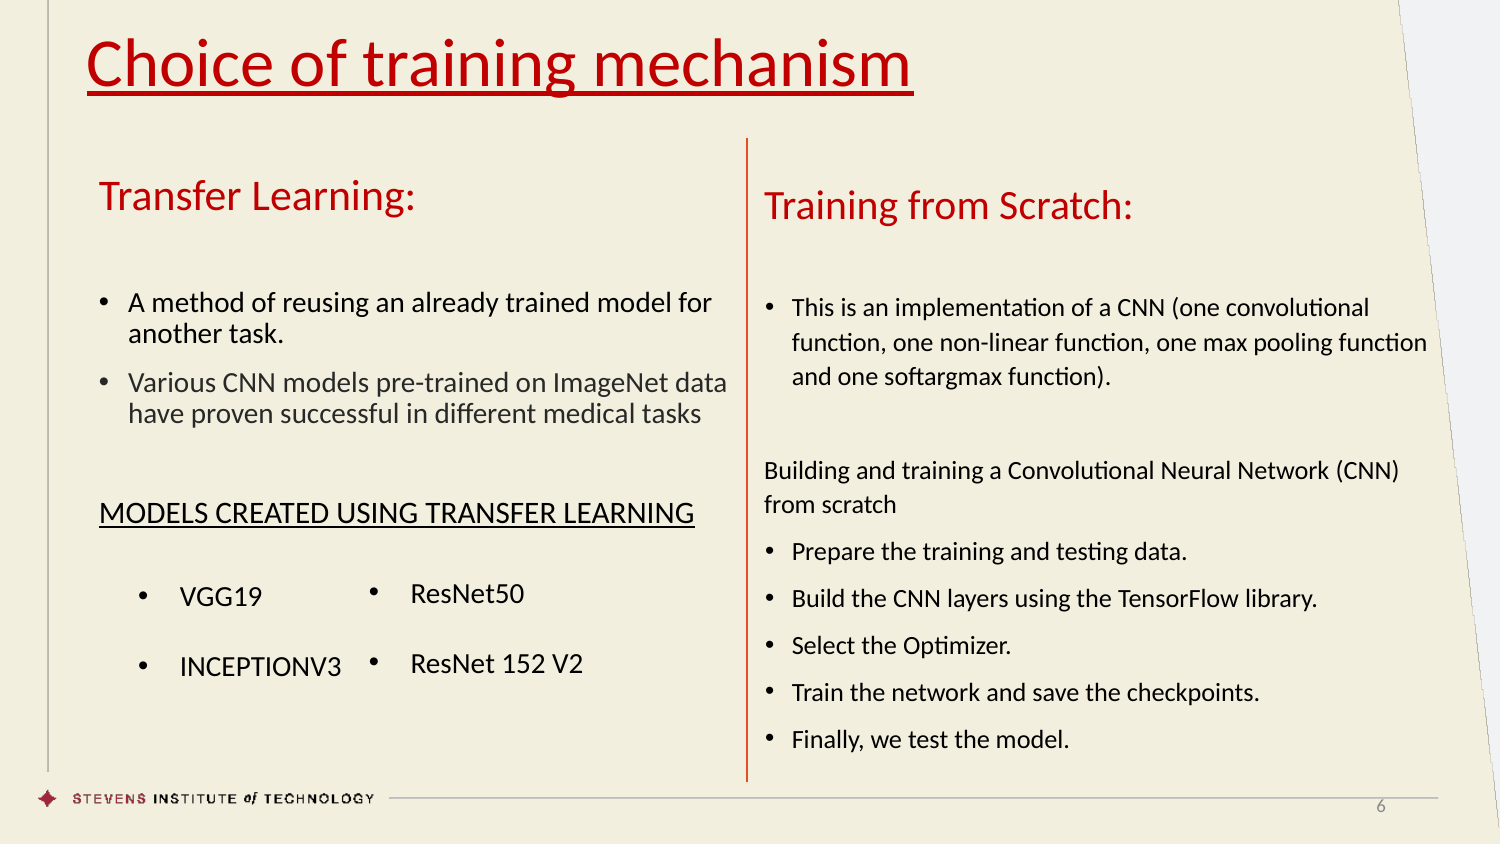

# Choice of training mechanism
Transfer Learning:

A method of reusing an already trained model for another task.
Various CNN models pre-trained on ImageNet data have proven successful in different medical tasks

MODELS CREATED USING TRANSFER LEARNING
Training from Scratch:

This is an implementation of a CNN (one convolutional function, one non-linear function, one max pooling function and one softargmax function).

Building and training a Convolutional Neural Network (CNN) from scratch
Prepare the training and testing data.
Build the CNN layers using the TensorFlow library.
Select the Optimizer.
Train the network and save the checkpoints.
Finally, we test the model.

ResNet50

ResNet 152 V2

VGG19

INCEPTIONV3

6